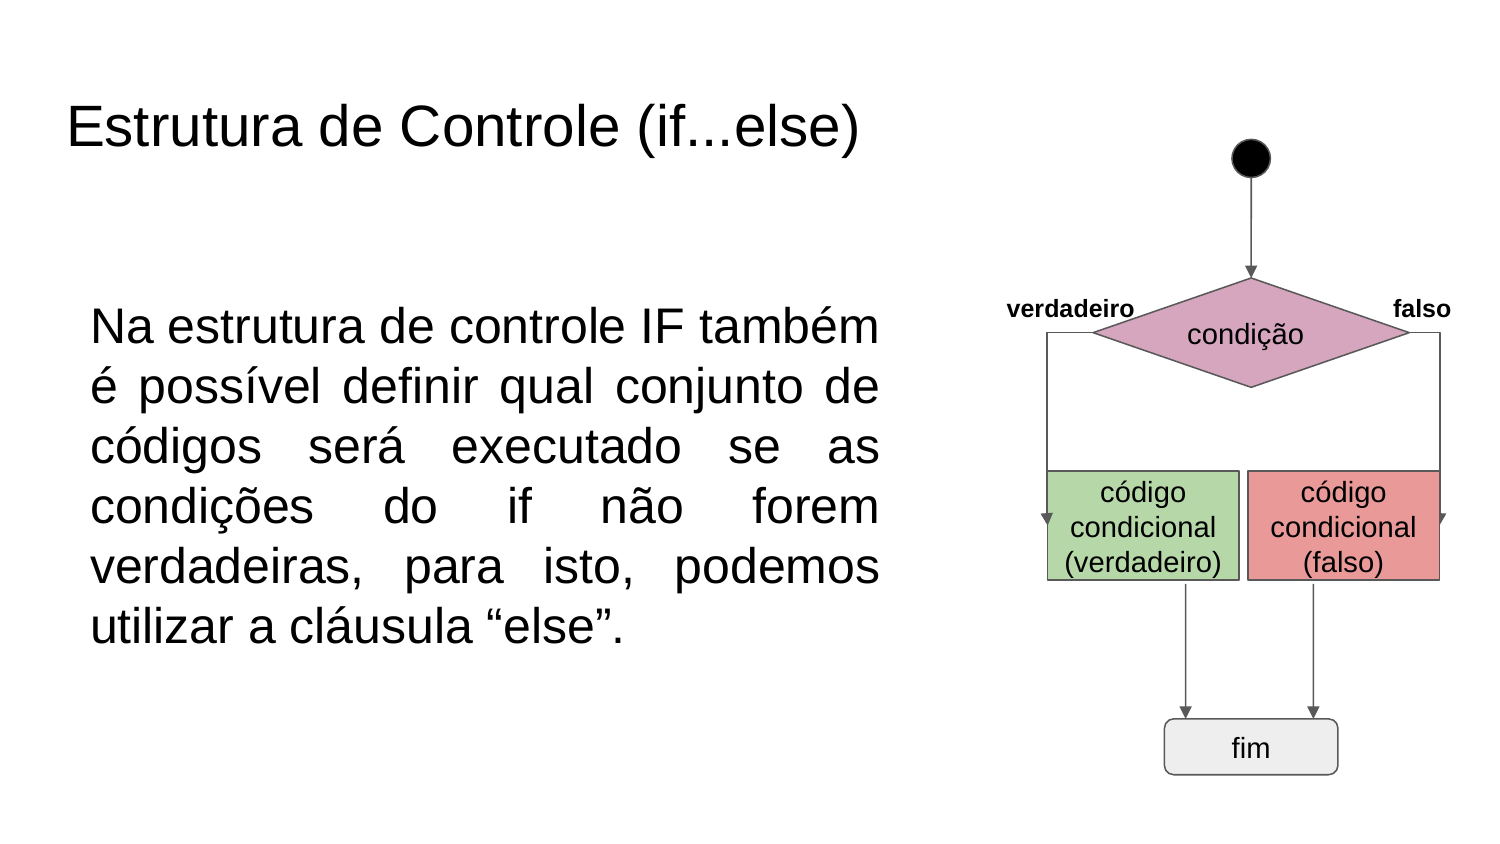

# Estrutura de Controle (if...else)

Na estrutura de controle IF também é possível definir qual conjunto de códigos será executado se as condições do if não forem verdadeiras, para isto, podemos utilizar a cláusula “else”.
verdadeiro
condição
falso
código condicional
(verdadeiro)
código condicional
(falso)
fim